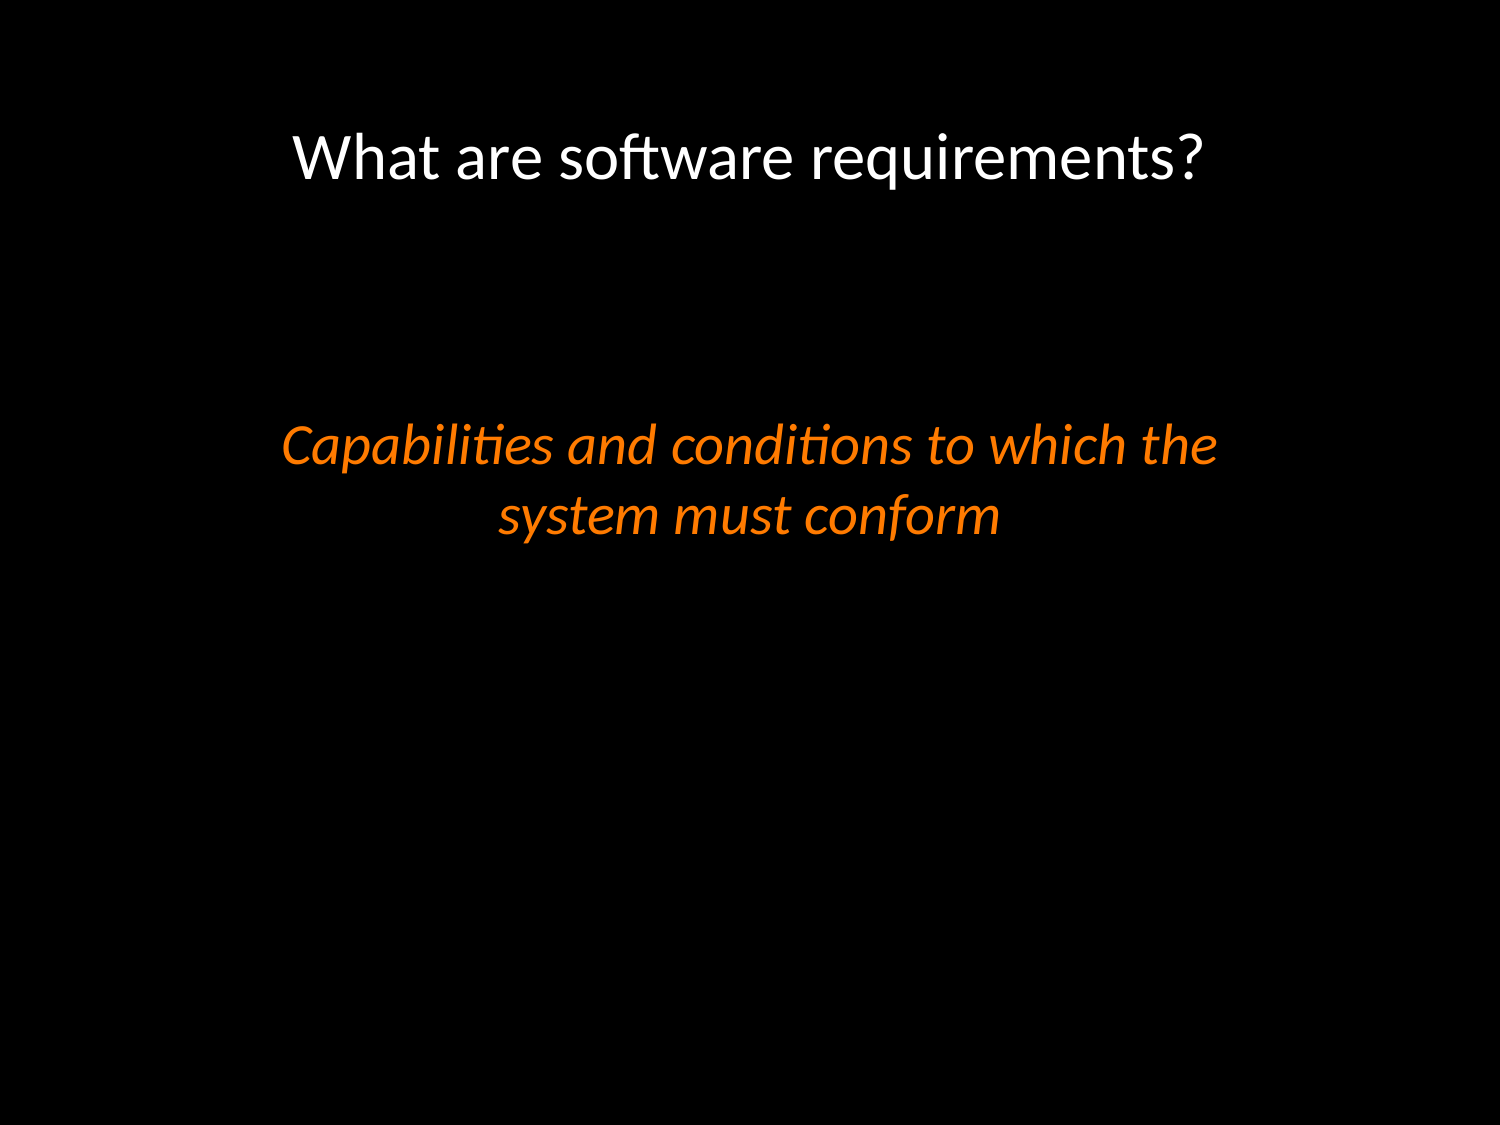

# What are software requirements?
Capabilities and conditions to which the system must conform